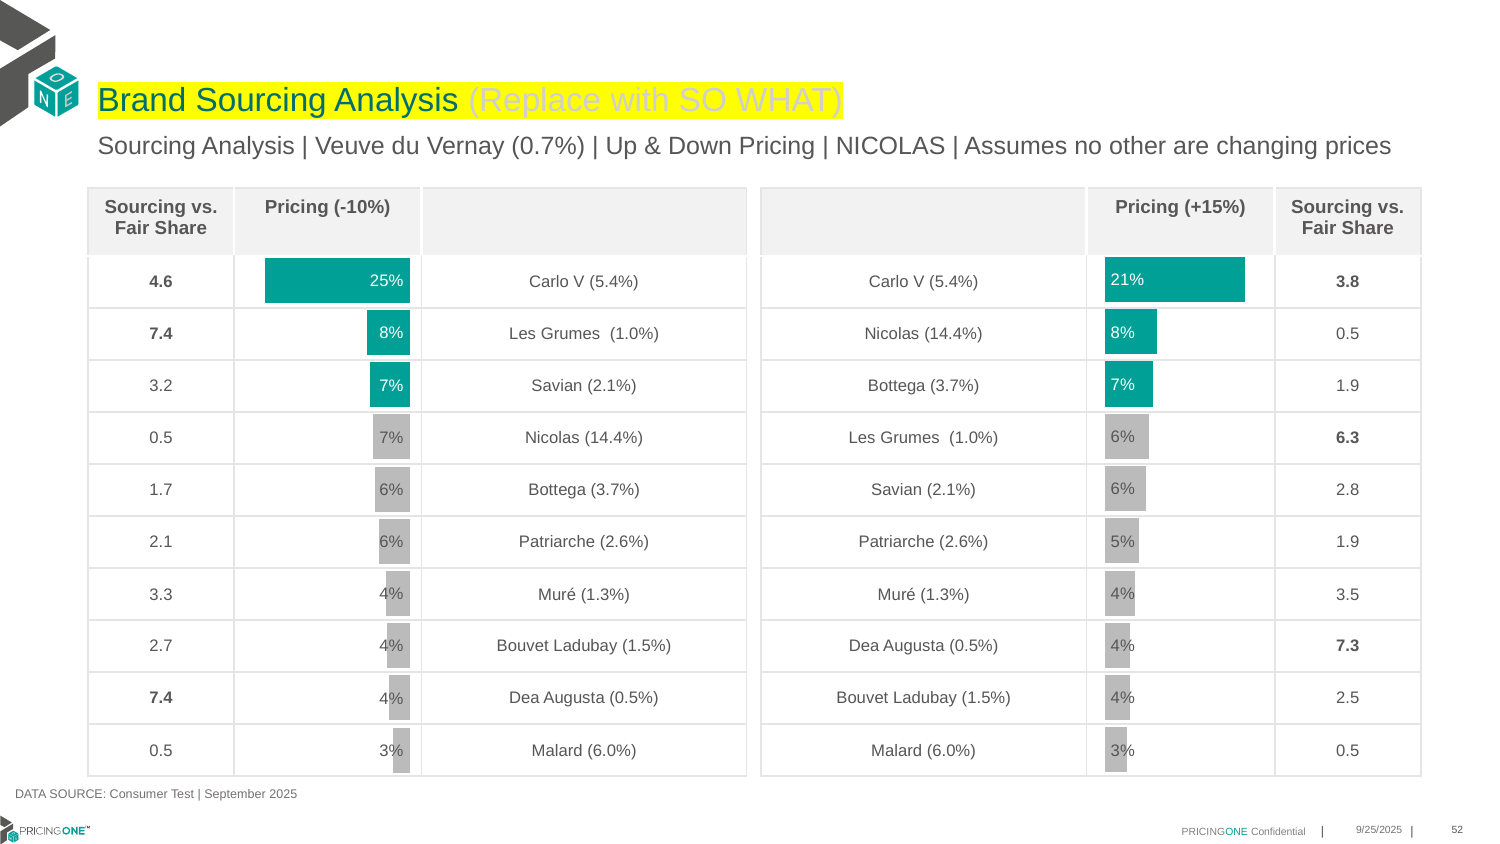

# Brand Sourcing Analysis (Replace with SO WHAT)
Sourcing Analysis | Veuve du Vernay (0.7%) | Up & Down Pricing | NICOLAS | Assumes no other are changing prices
| Sourcing vs. Fair Share | Pricing (-10%) |  |
| --- | --- | --- |
| 4.6 |  | Carlo V (5.4%) |
| 7.4 |  | Les Grumes (1.0%) |
| 3.2 |  | Savian (2.1%) |
| 0.5 |  | Nicolas (14.4%) |
| 1.7 |  | Bottega (3.7%) |
| 2.1 |  | Patriarche (2.6%) |
| 3.3 |  | Muré (1.3%) |
| 2.7 |  | Bouvet Ladubay (1.5%) |
| 7.4 |  | Dea Augusta (0.5%) |
| 0.5 |  | Malard (6.0%) |
|  | Pricing (+15%) | Sourcing vs. Fair Share |
| --- | --- | --- |
| Carlo V (5.4%) |  | 3.8 |
| Nicolas (14.4%) |  | 0.5 |
| Bottega (3.7%) |  | 1.9 |
| Les Grumes (1.0%) |  | 6.3 |
| Savian (2.1%) |  | 2.8 |
| Patriarche (2.6%) |  | 1.9 |
| Muré (1.3%) |  | 3.5 |
| Dea Augusta (0.5%) |  | 7.3 |
| Bouvet Ladubay (1.5%) |  | 2.5 |
| Malard (6.0%) |  | 0.5 |

### Chart

| Category | Veuve du Vernay (0.7%) |
|---|---|
| Carlo V (5.4%) | 0.20593317494543584 |
| Nicolas (14.4%) | 0.07691556658790888 |
| Bottega (3.7%) | 0.07119212176933831 |
| Les Grumes  (1.0%) | 0.06445935268325384 |
| Savian (2.1%) | 0.06058031774185151 |
| Patriarche (2.6%) | 0.05034799390112252 |
| Muré (1.3%) | 0.04498558453344297 |
| Dea Augusta (0.5%) | 0.03725504237410491 |
| Bouvet Ladubay (1.5%) | 0.03713000606731692 |
| Malard (6.0%) | 0.032290629466308375 |

### Chart

| Category | Veuve du Vernay (0.7%) |
|---|---|
| Carlo V (5.4%) | 0.25363612788626183 |
| Les Grumes  (1.0%) | 0.07578119549956275 |
| Savian (2.1%) | 0.06992249171919639 |
| Nicolas (14.4%) | 0.06554453721926516 |
| Bottega (3.7%) | 0.06198894520742149 |
| Patriarche (2.6%) | 0.05501238636295191 |
| Muré (1.3%) | 0.04314944089055815 |
| Bouvet Ladubay (1.5%) | 0.04029441536835108 |
| Dea Augusta (0.5%) | 0.03739077584543716 |
| Malard (6.0%) | 0.03051747963067974 |
DATA SOURCE: Consumer Test | September 2025

9/25/2025
52